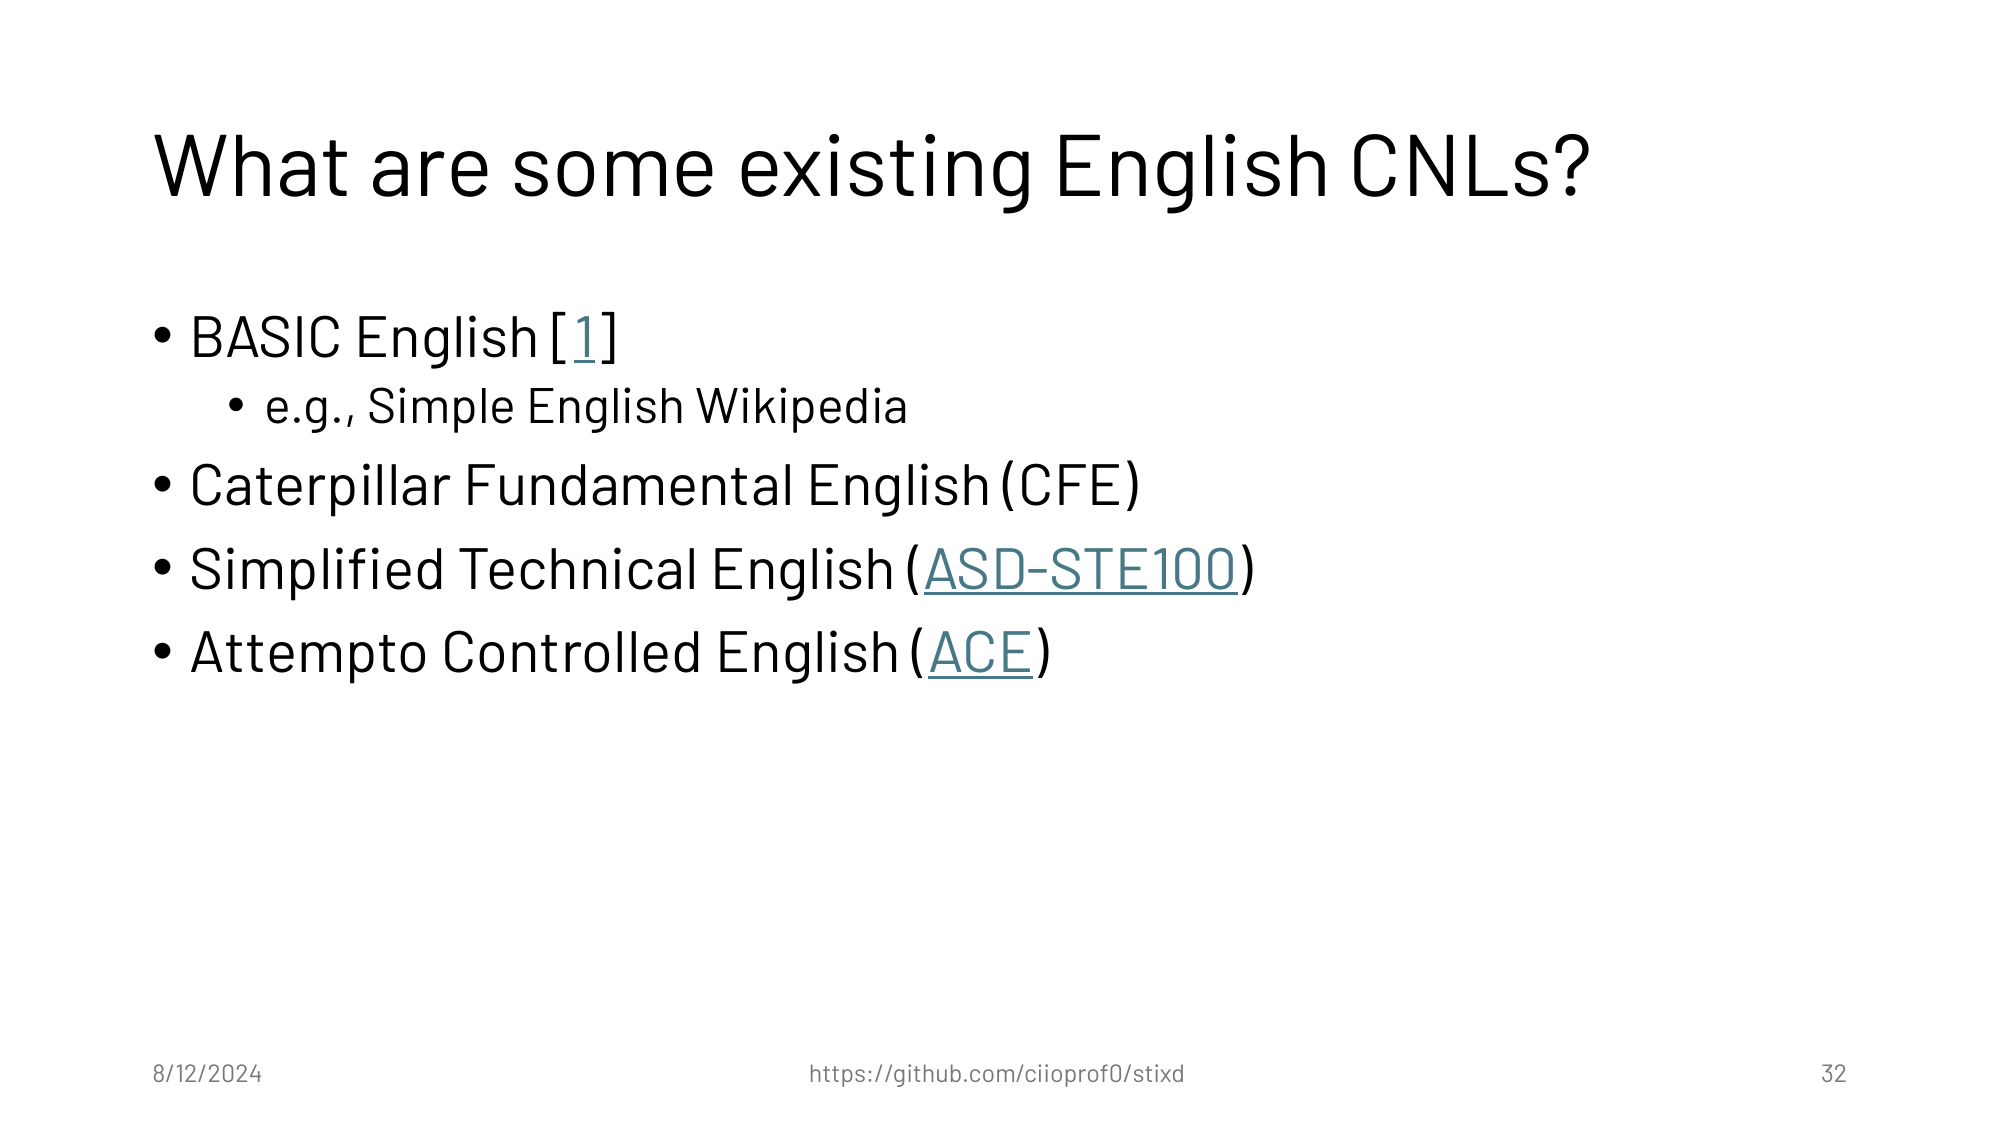

# What are some existing English CNLs?
BASIC English [1]
e.g., Simple English Wikipedia
Caterpillar Fundamental English (CFE)
Simplified Technical English (ASD-STE100)
Attempto Controlled English (ACE)
8/12/2024
https://github.com/ciioprof0/stixd
32